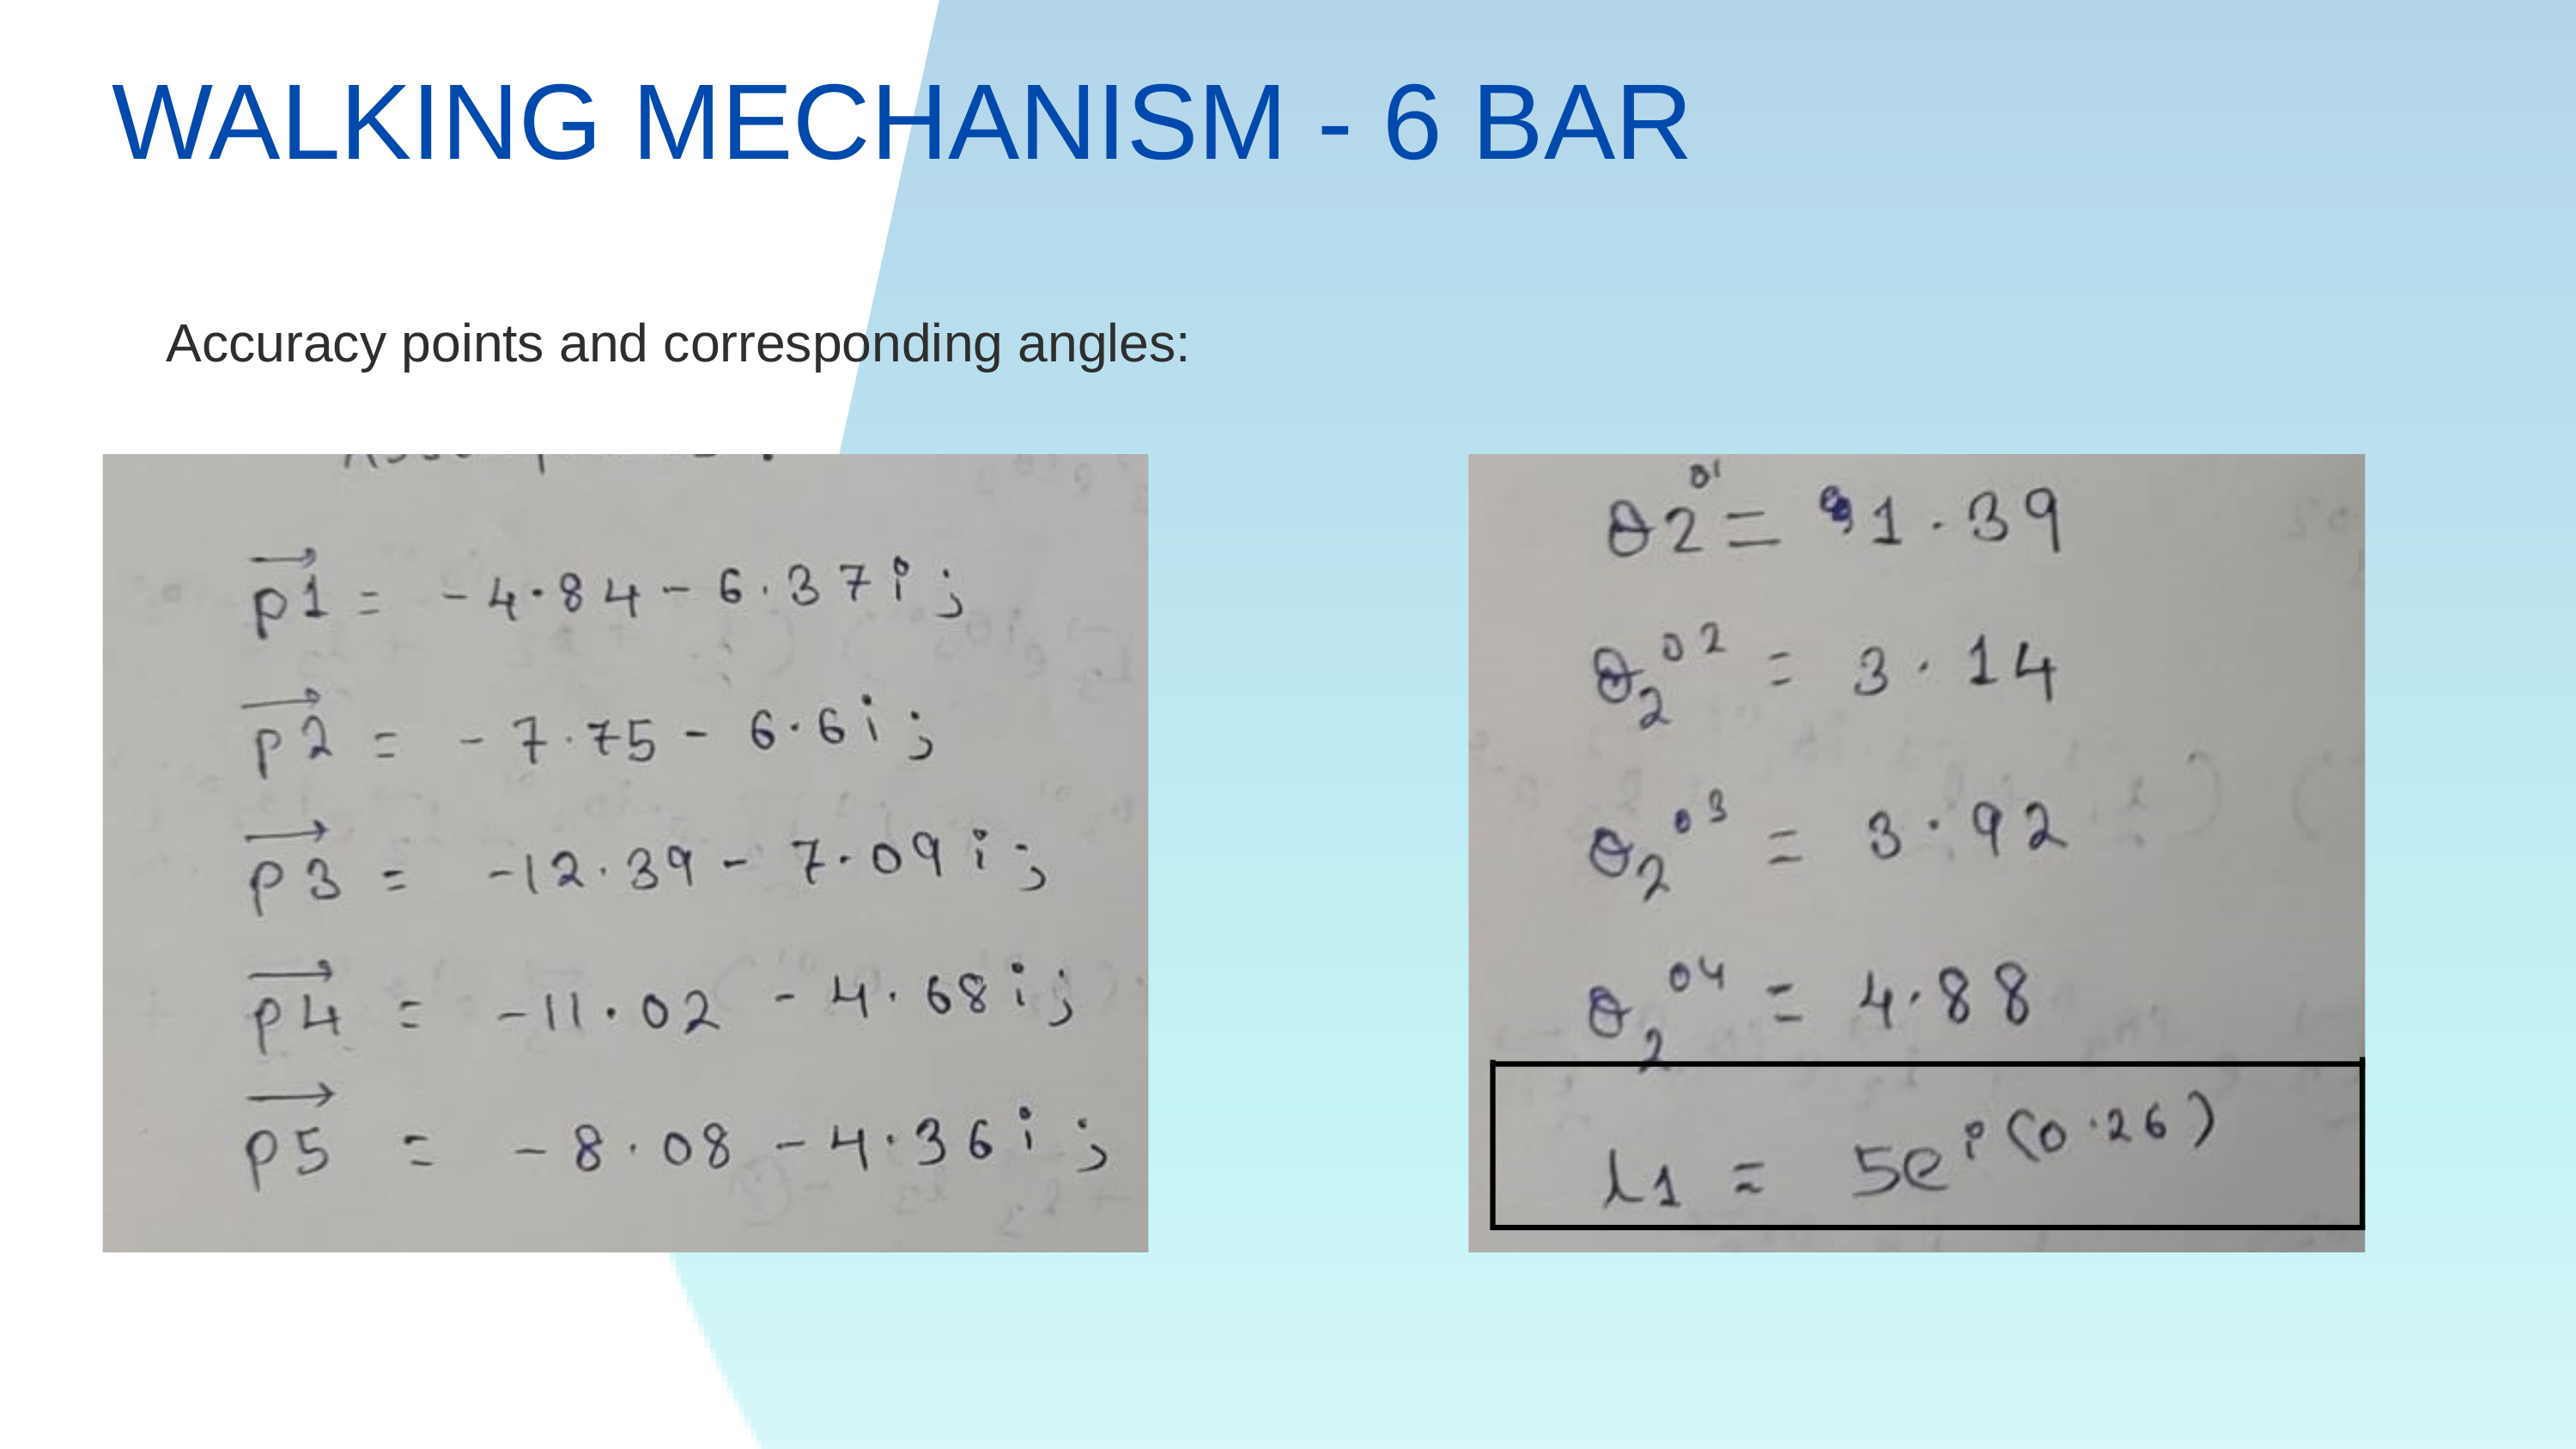

WALKING MECHANISM - 6 BAR
Accuracy points and corresponding angles: